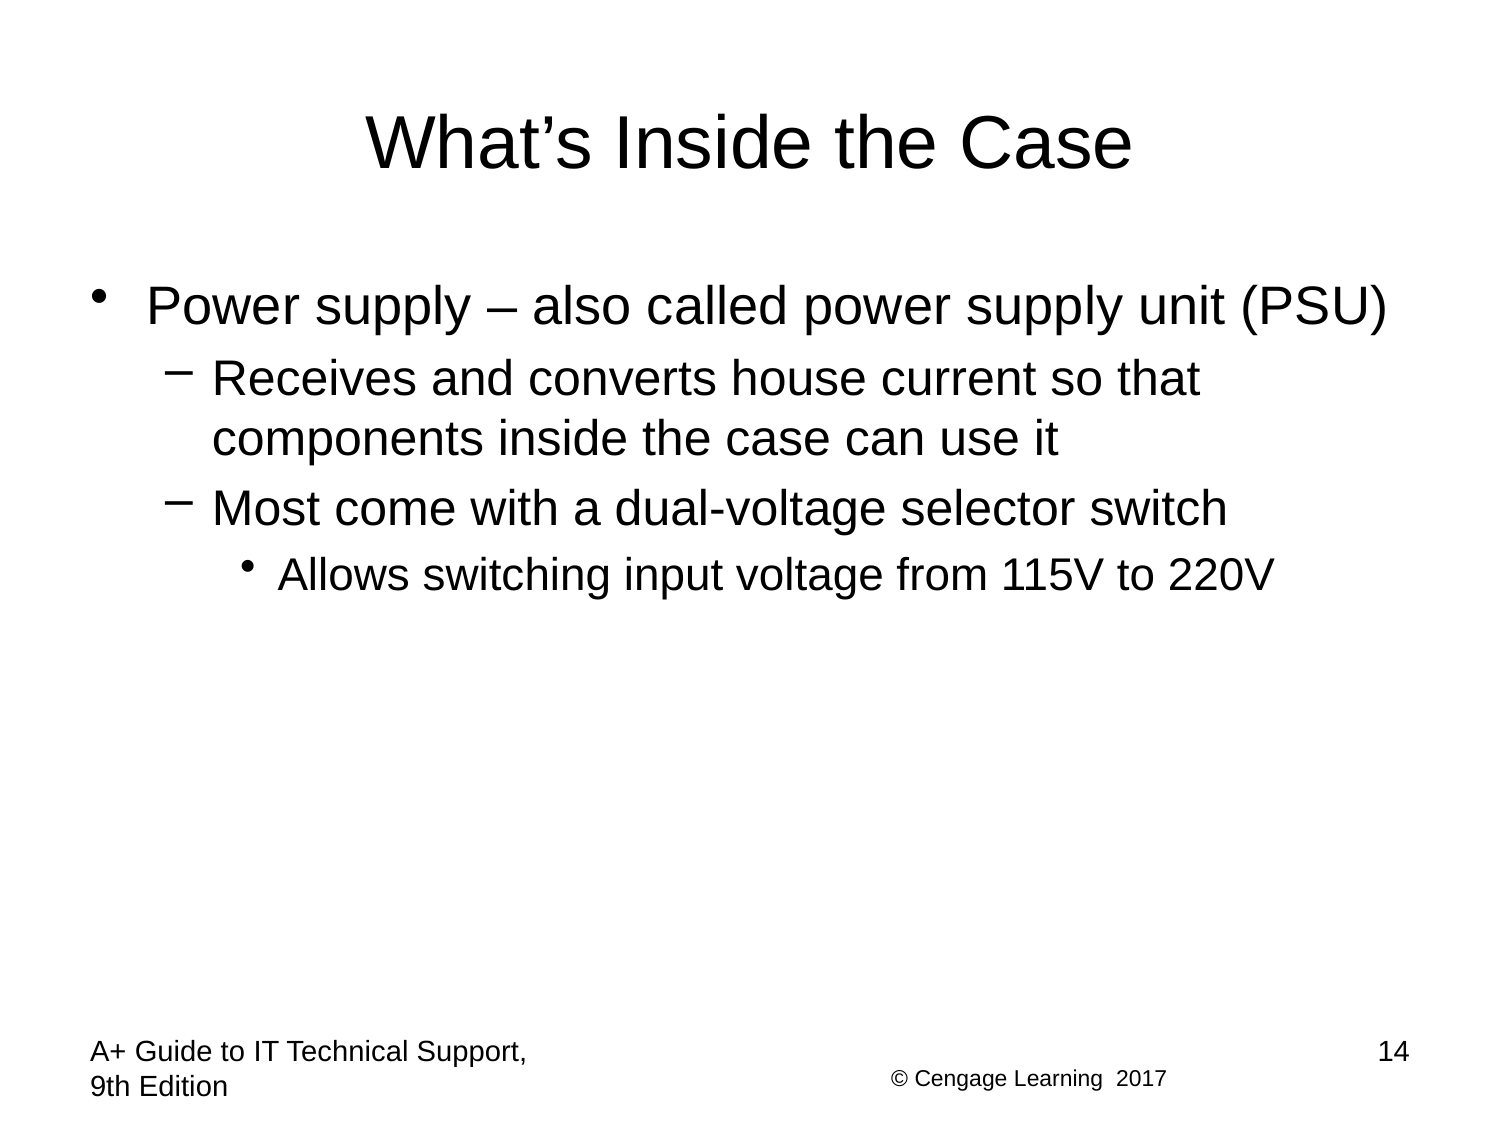

# What’s Inside the Case
Power supply – also called power supply unit (PSU)
Receives and converts house current so that components inside the case can use it
Most come with a dual-voltage selector switch
Allows switching input voltage from 115V to 220V
A+ Guide to IT Technical Support, 9th Edition
14